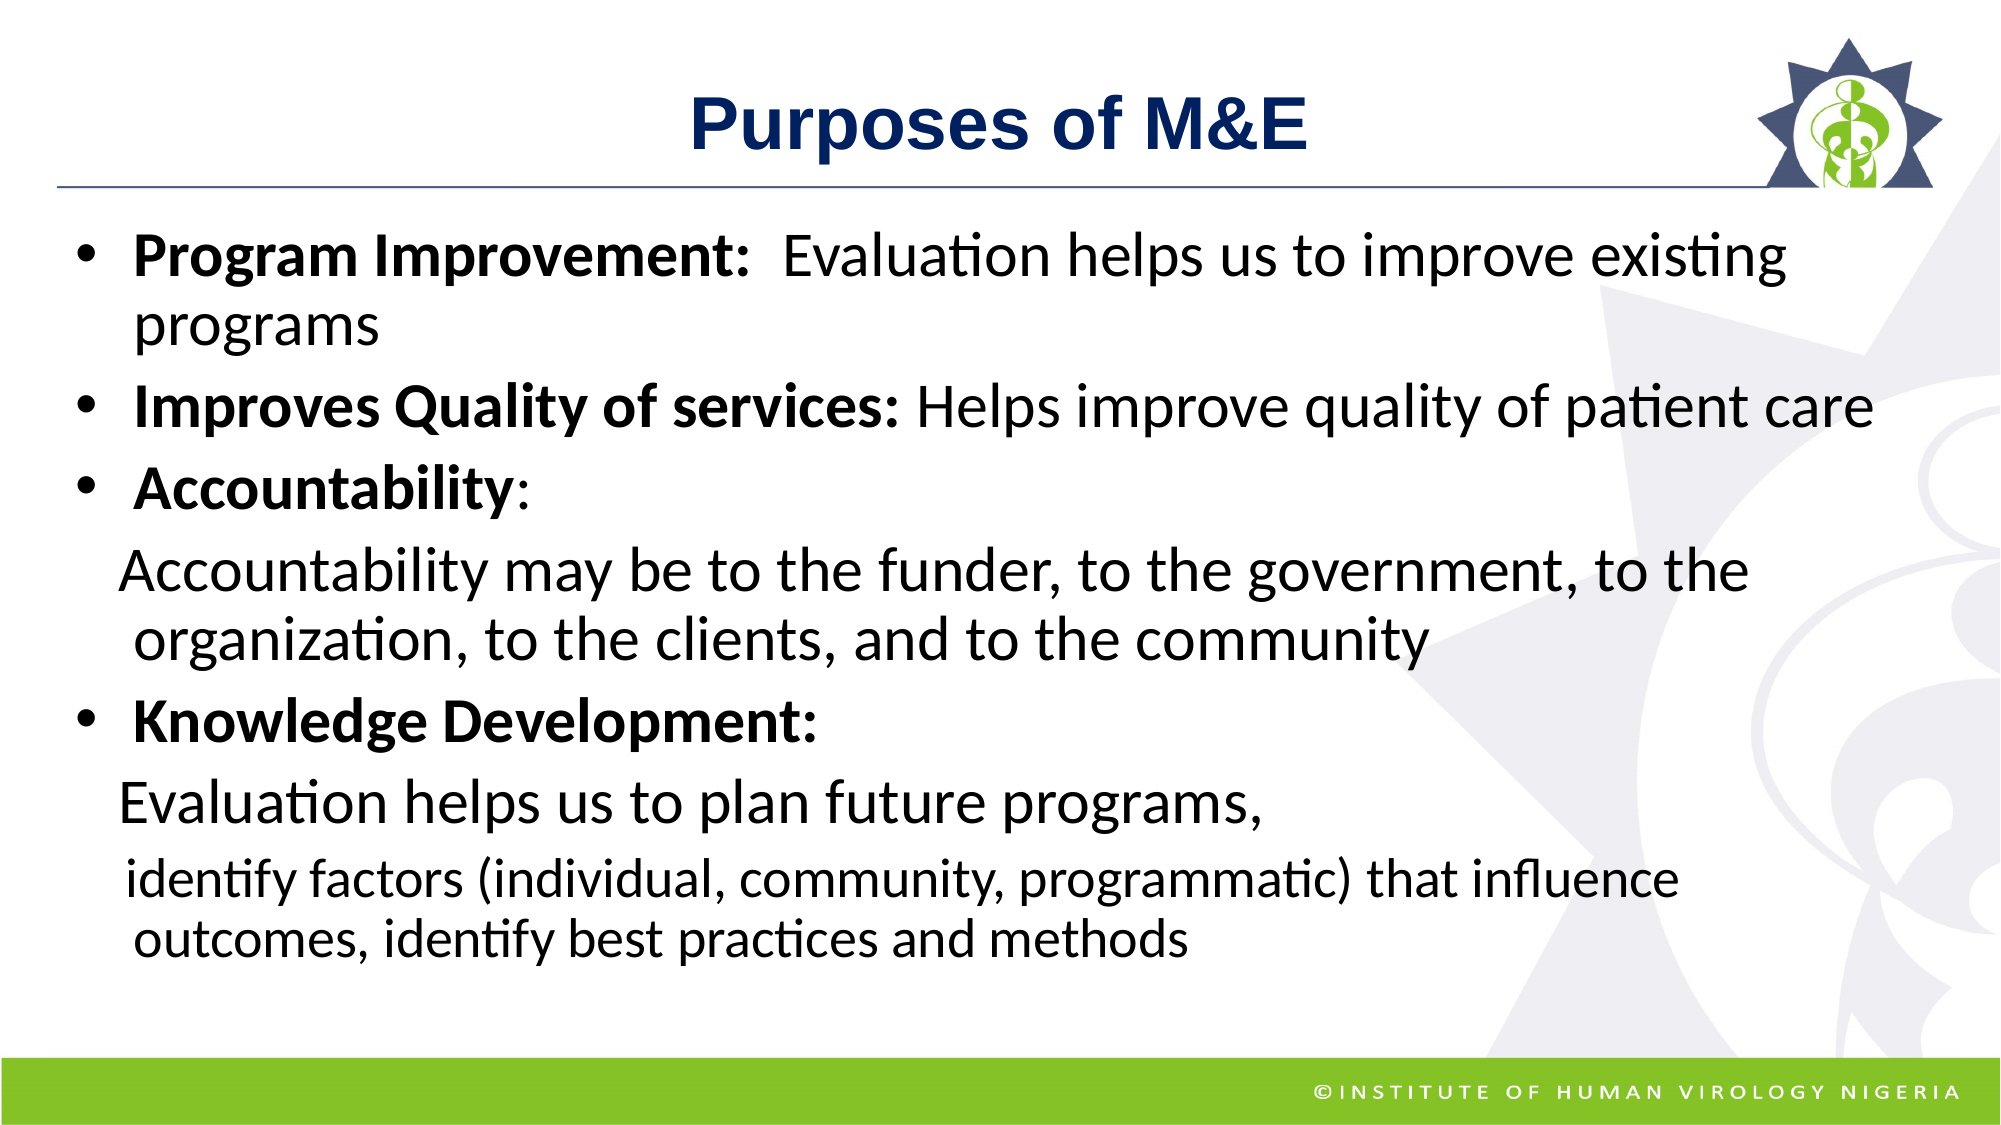

# Purposes of M&E
Program Improvement:  Evaluation helps us to improve existing programs
Improves Quality of services: Helps improve quality of patient care
Accountability:
   Accountability may be to the funder, to the government, to the organization, to the clients, and to the community
Knowledge Development:
   Evaluation helps us to plan future programs,
    identify factors (individual, community, programmatic) that influence outcomes, identify best practices and methods